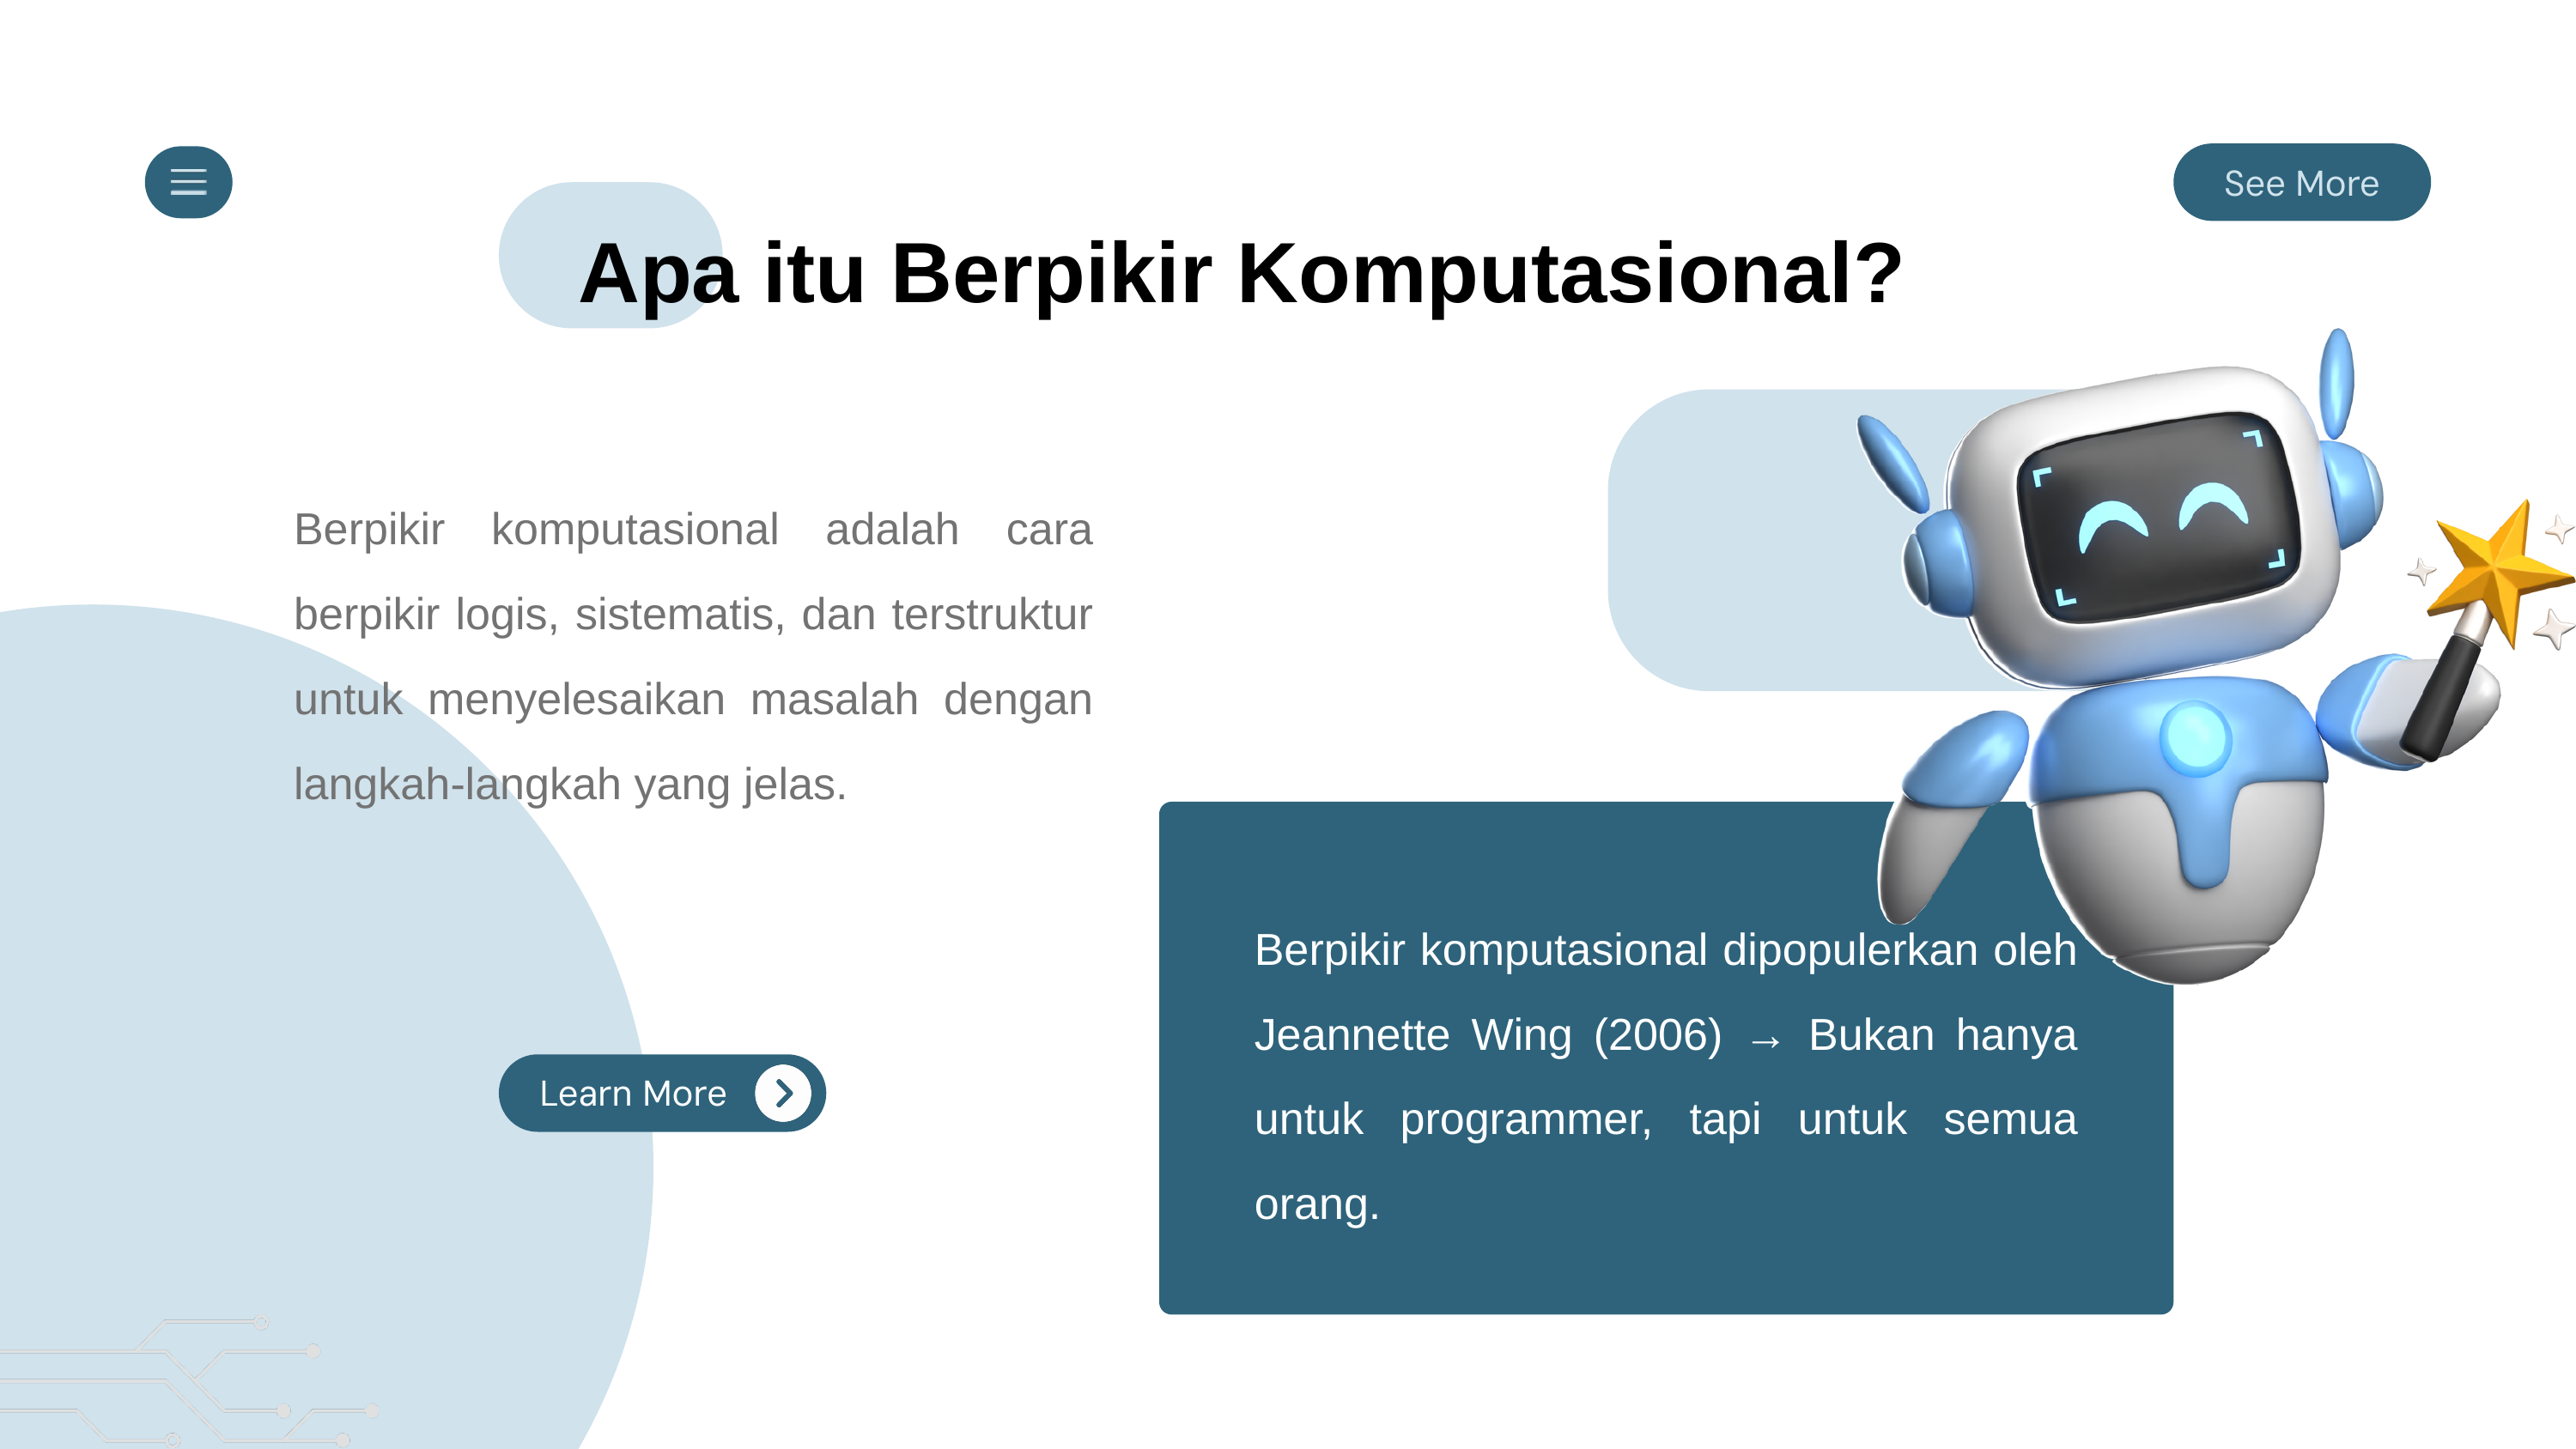

See More

Apa itu Berpikir Komputasional?

Berpikir komputasional adalah cara berpikir logis, sistematis, dan terstruktur untuk menyelesaikan masalah dengan langkah-langkah yang jelas.

Berpikir komputasional dipopulerkan oleh Jeannette Wing (2006) → Bukan hanya untuk programmer, tapi untuk semua orang.

Learn More